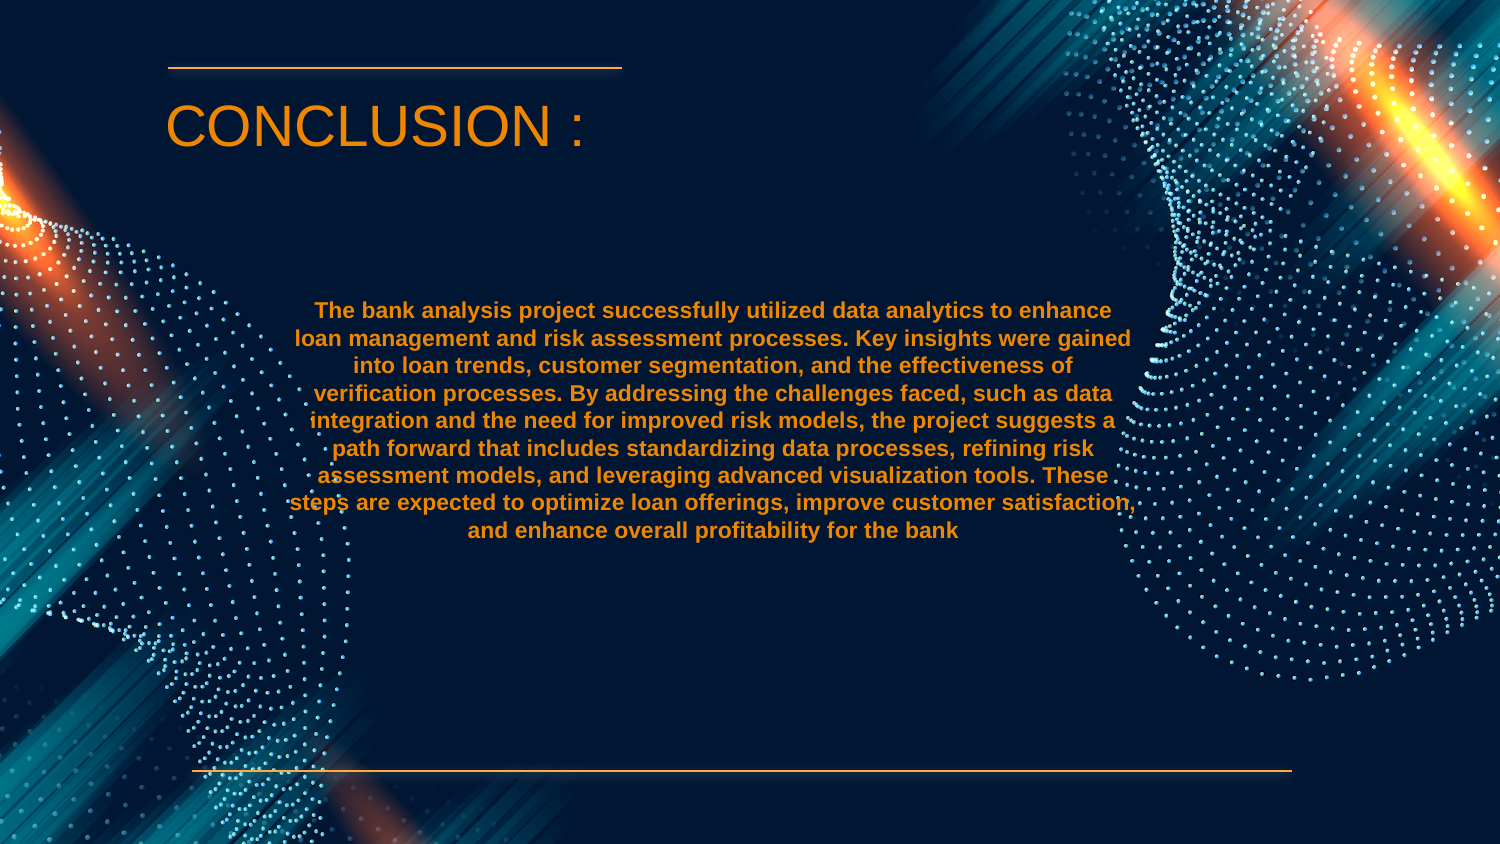

CONCLUSION :
# The bank analysis project successfully utilized data analytics to enhance loan management and risk assessment processes. Key insights were gained into loan trends, customer segmentation, and the effectiveness of verification processes. By addressing the challenges faced, such as data integration and the need for improved risk models, the project suggests a path forward that includes standardizing data processes, refining risk assessment models, and leveraging advanced visualization tools. These steps are expected to optimize loan offerings, improve customer satisfaction, and enhance overall profitability for the bank